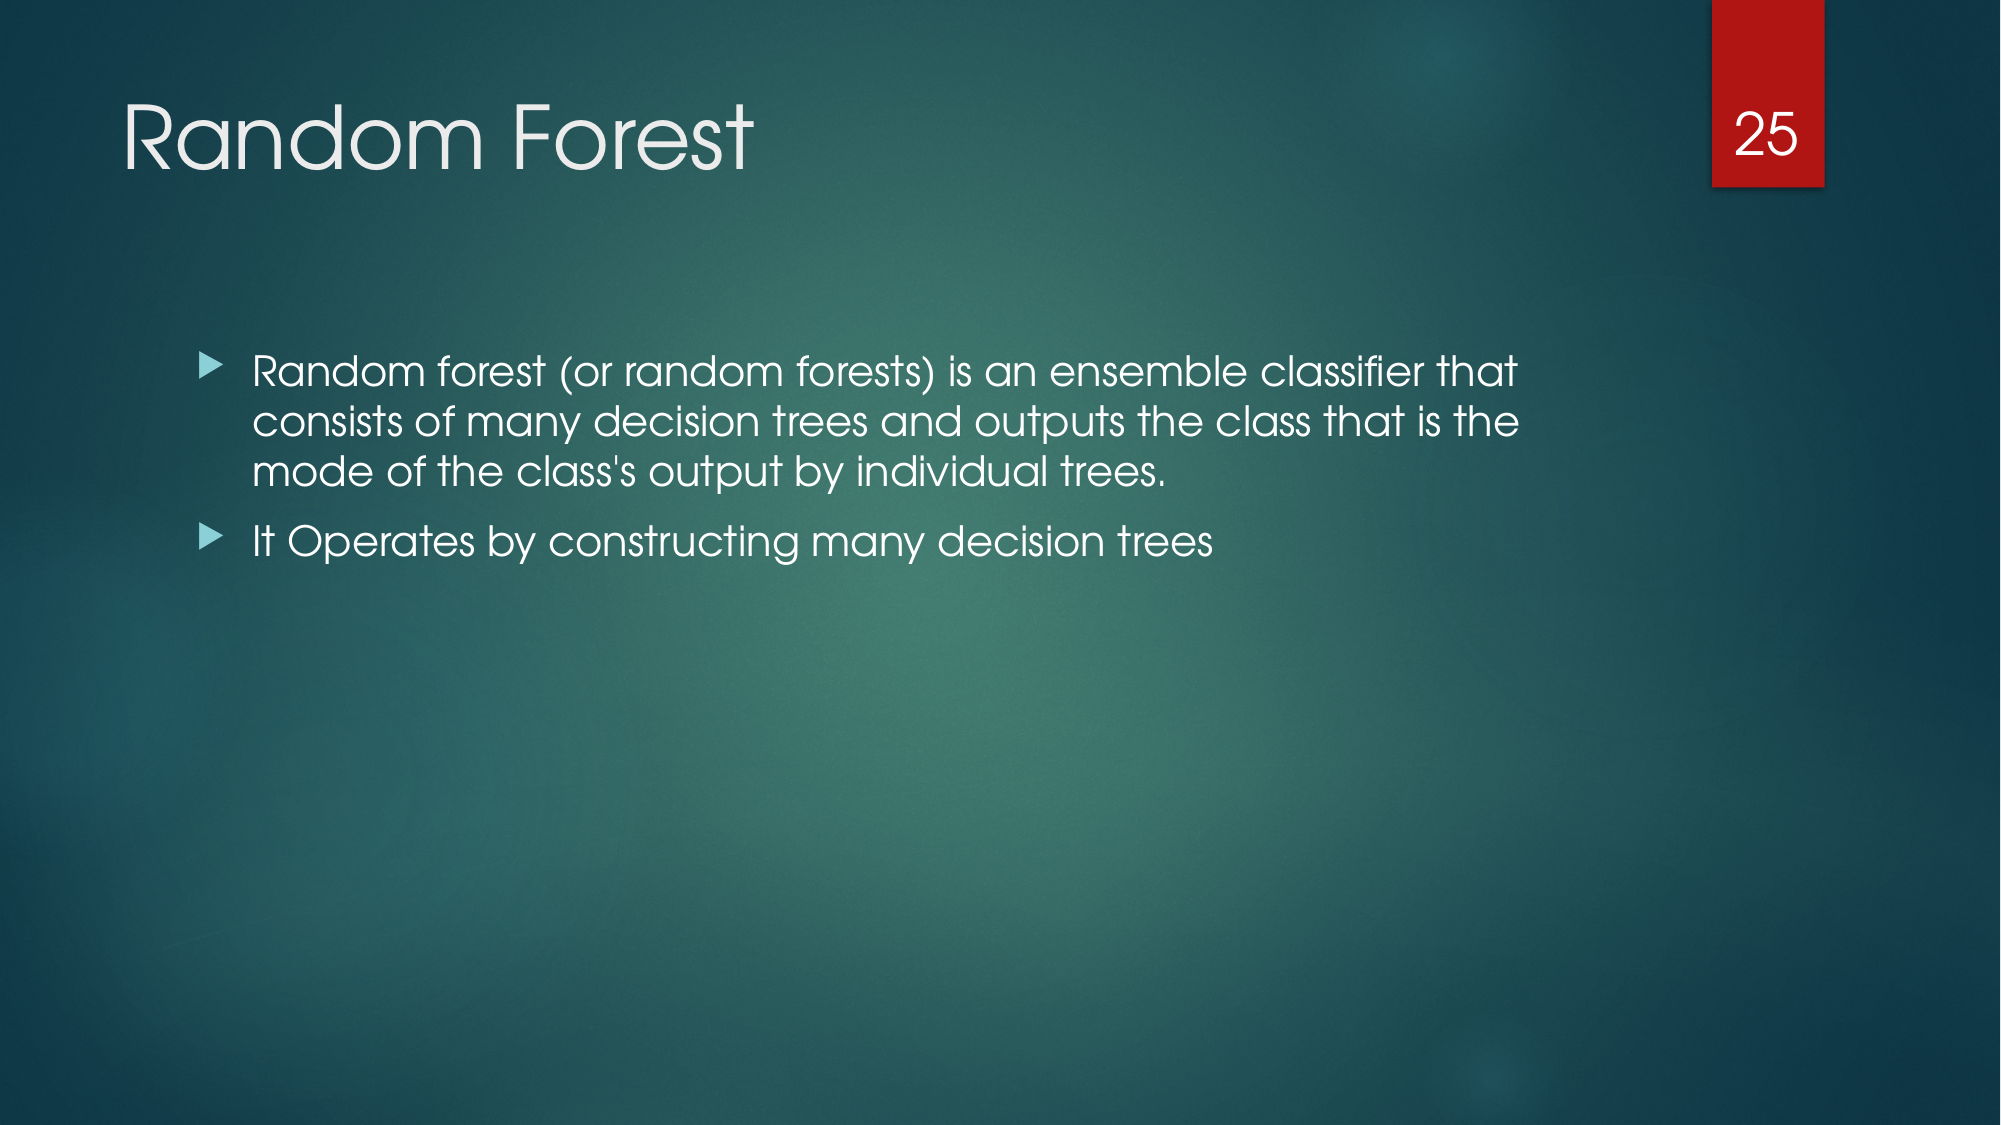

25
# Random Forest
Random forest (or random forests) is an ensemble classifier that consists of many decision trees and outputs the class that is the mode of the class's output by individual trees.
It Operates by constructing many decision trees